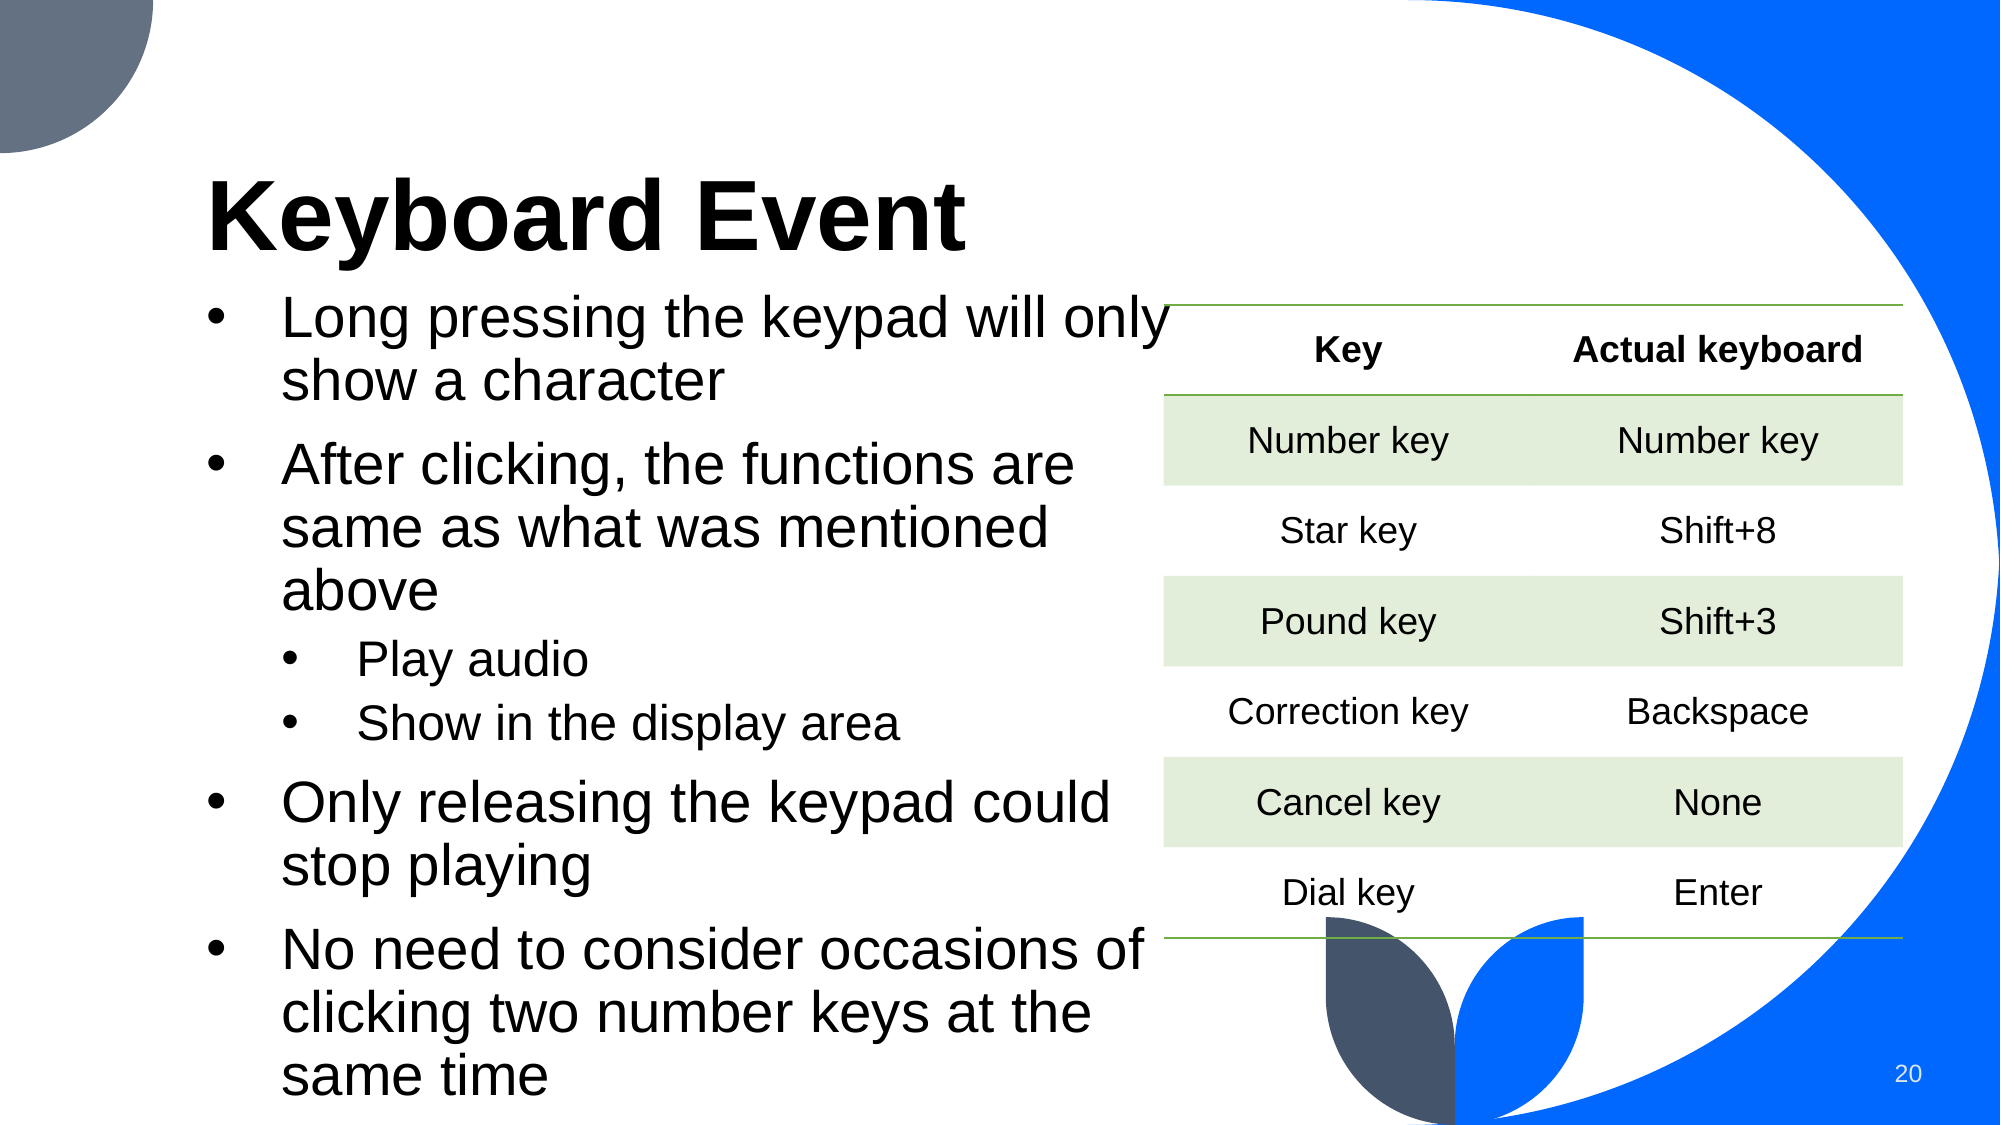

# Keyboard Event
Long pressing the keypad will only show a character
After clicking, the functions are same as what was mentioned above
Play audio
Show in the display area
Only releasing the keypad could stop playing
No need to consider occasions of clicking two number keys at the same time
| Key | Actual keyboard |
| --- | --- |
| Number key | Number key |
| Star key | Shift+8 |
| Pound key | Shift+3 |
| Correction key | Backspace |
| Cancel key | None |
| Dial key | Enter |
20